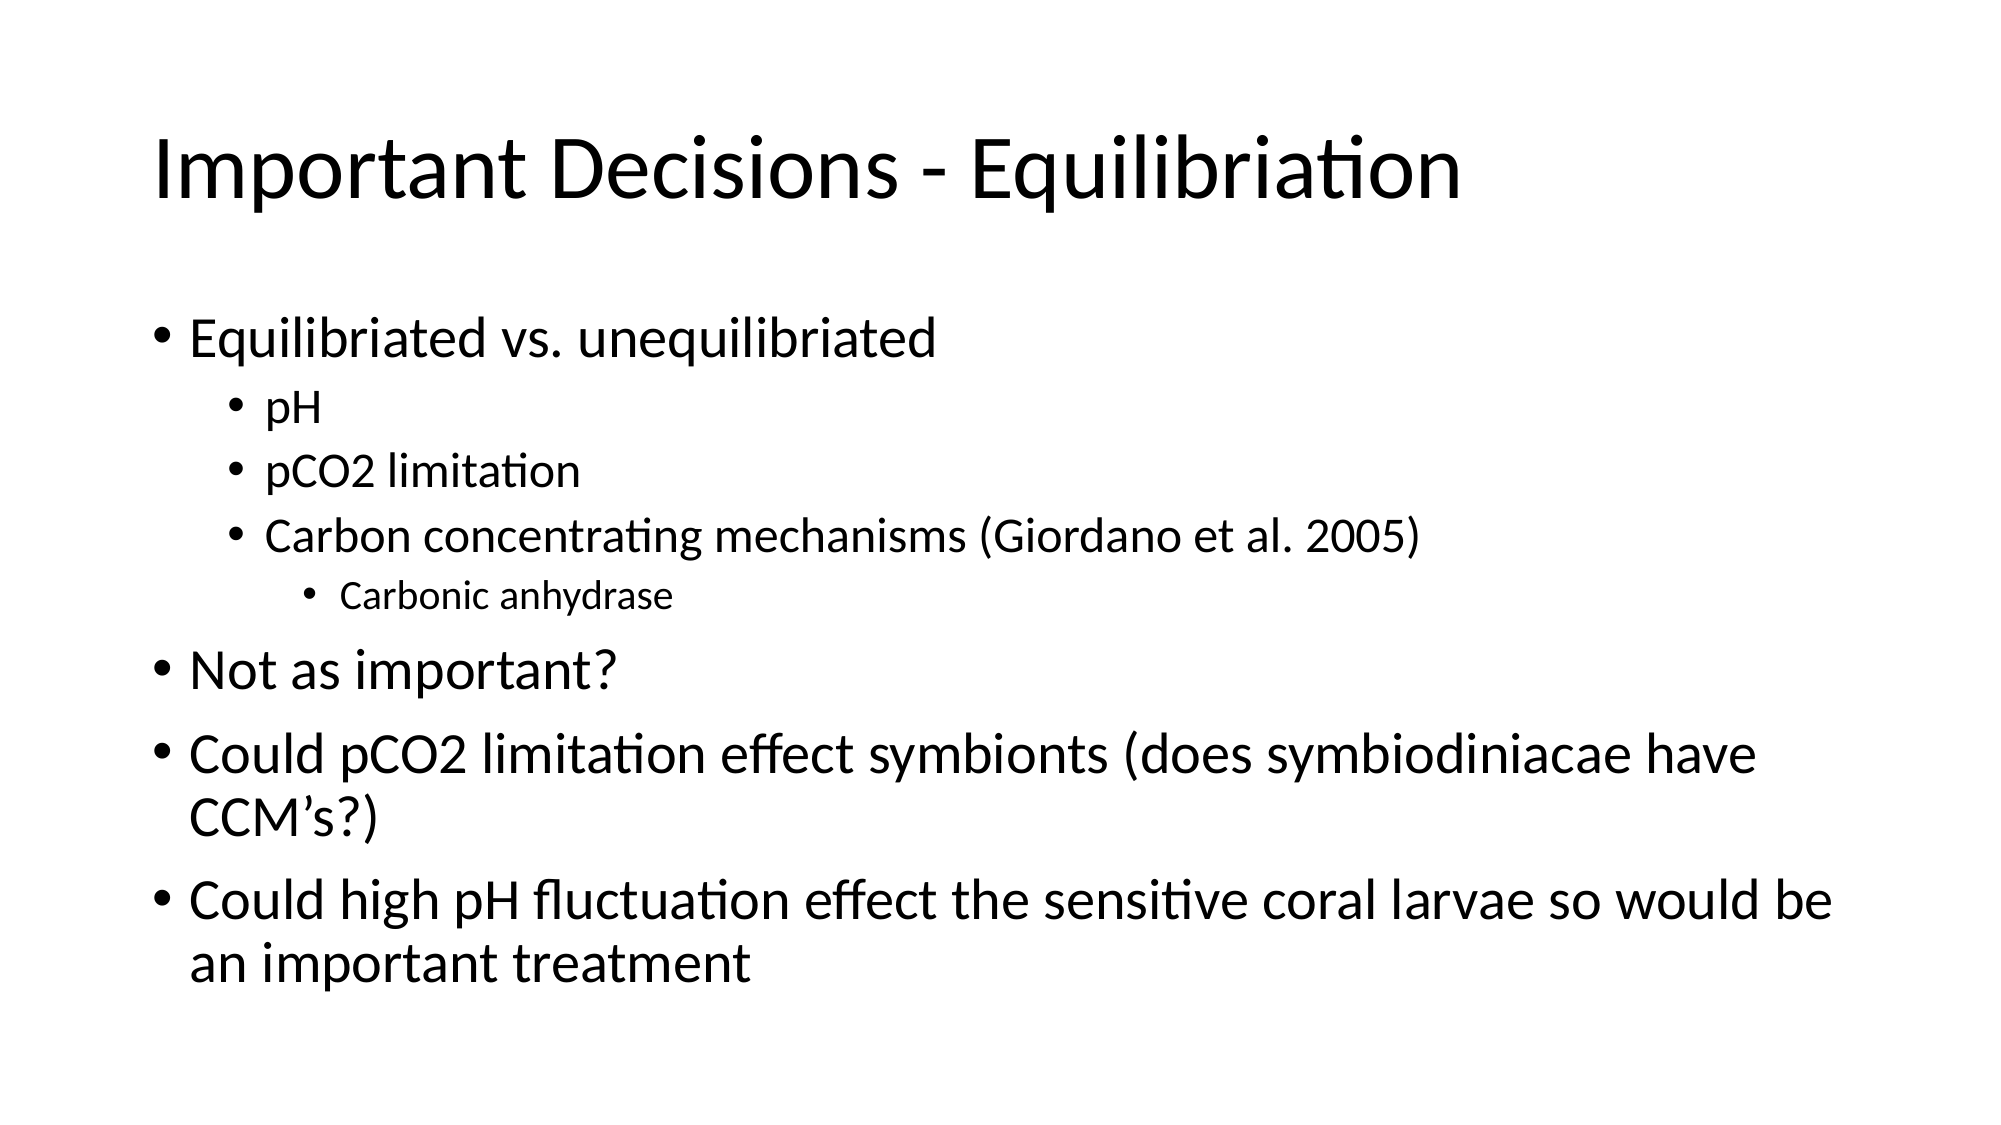

# Important Decisions - Equilibriation
Equilibriated vs. unequilibriated
pH
pCO2 limitation
Carbon concentrating mechanisms (Giordano et al. 2005)
Carbonic anhydrase
Not as important?
Could pCO2 limitation effect symbionts (does symbiodiniacae have CCM’s?)
Could high pH fluctuation effect the sensitive coral larvae so would be an important treatment